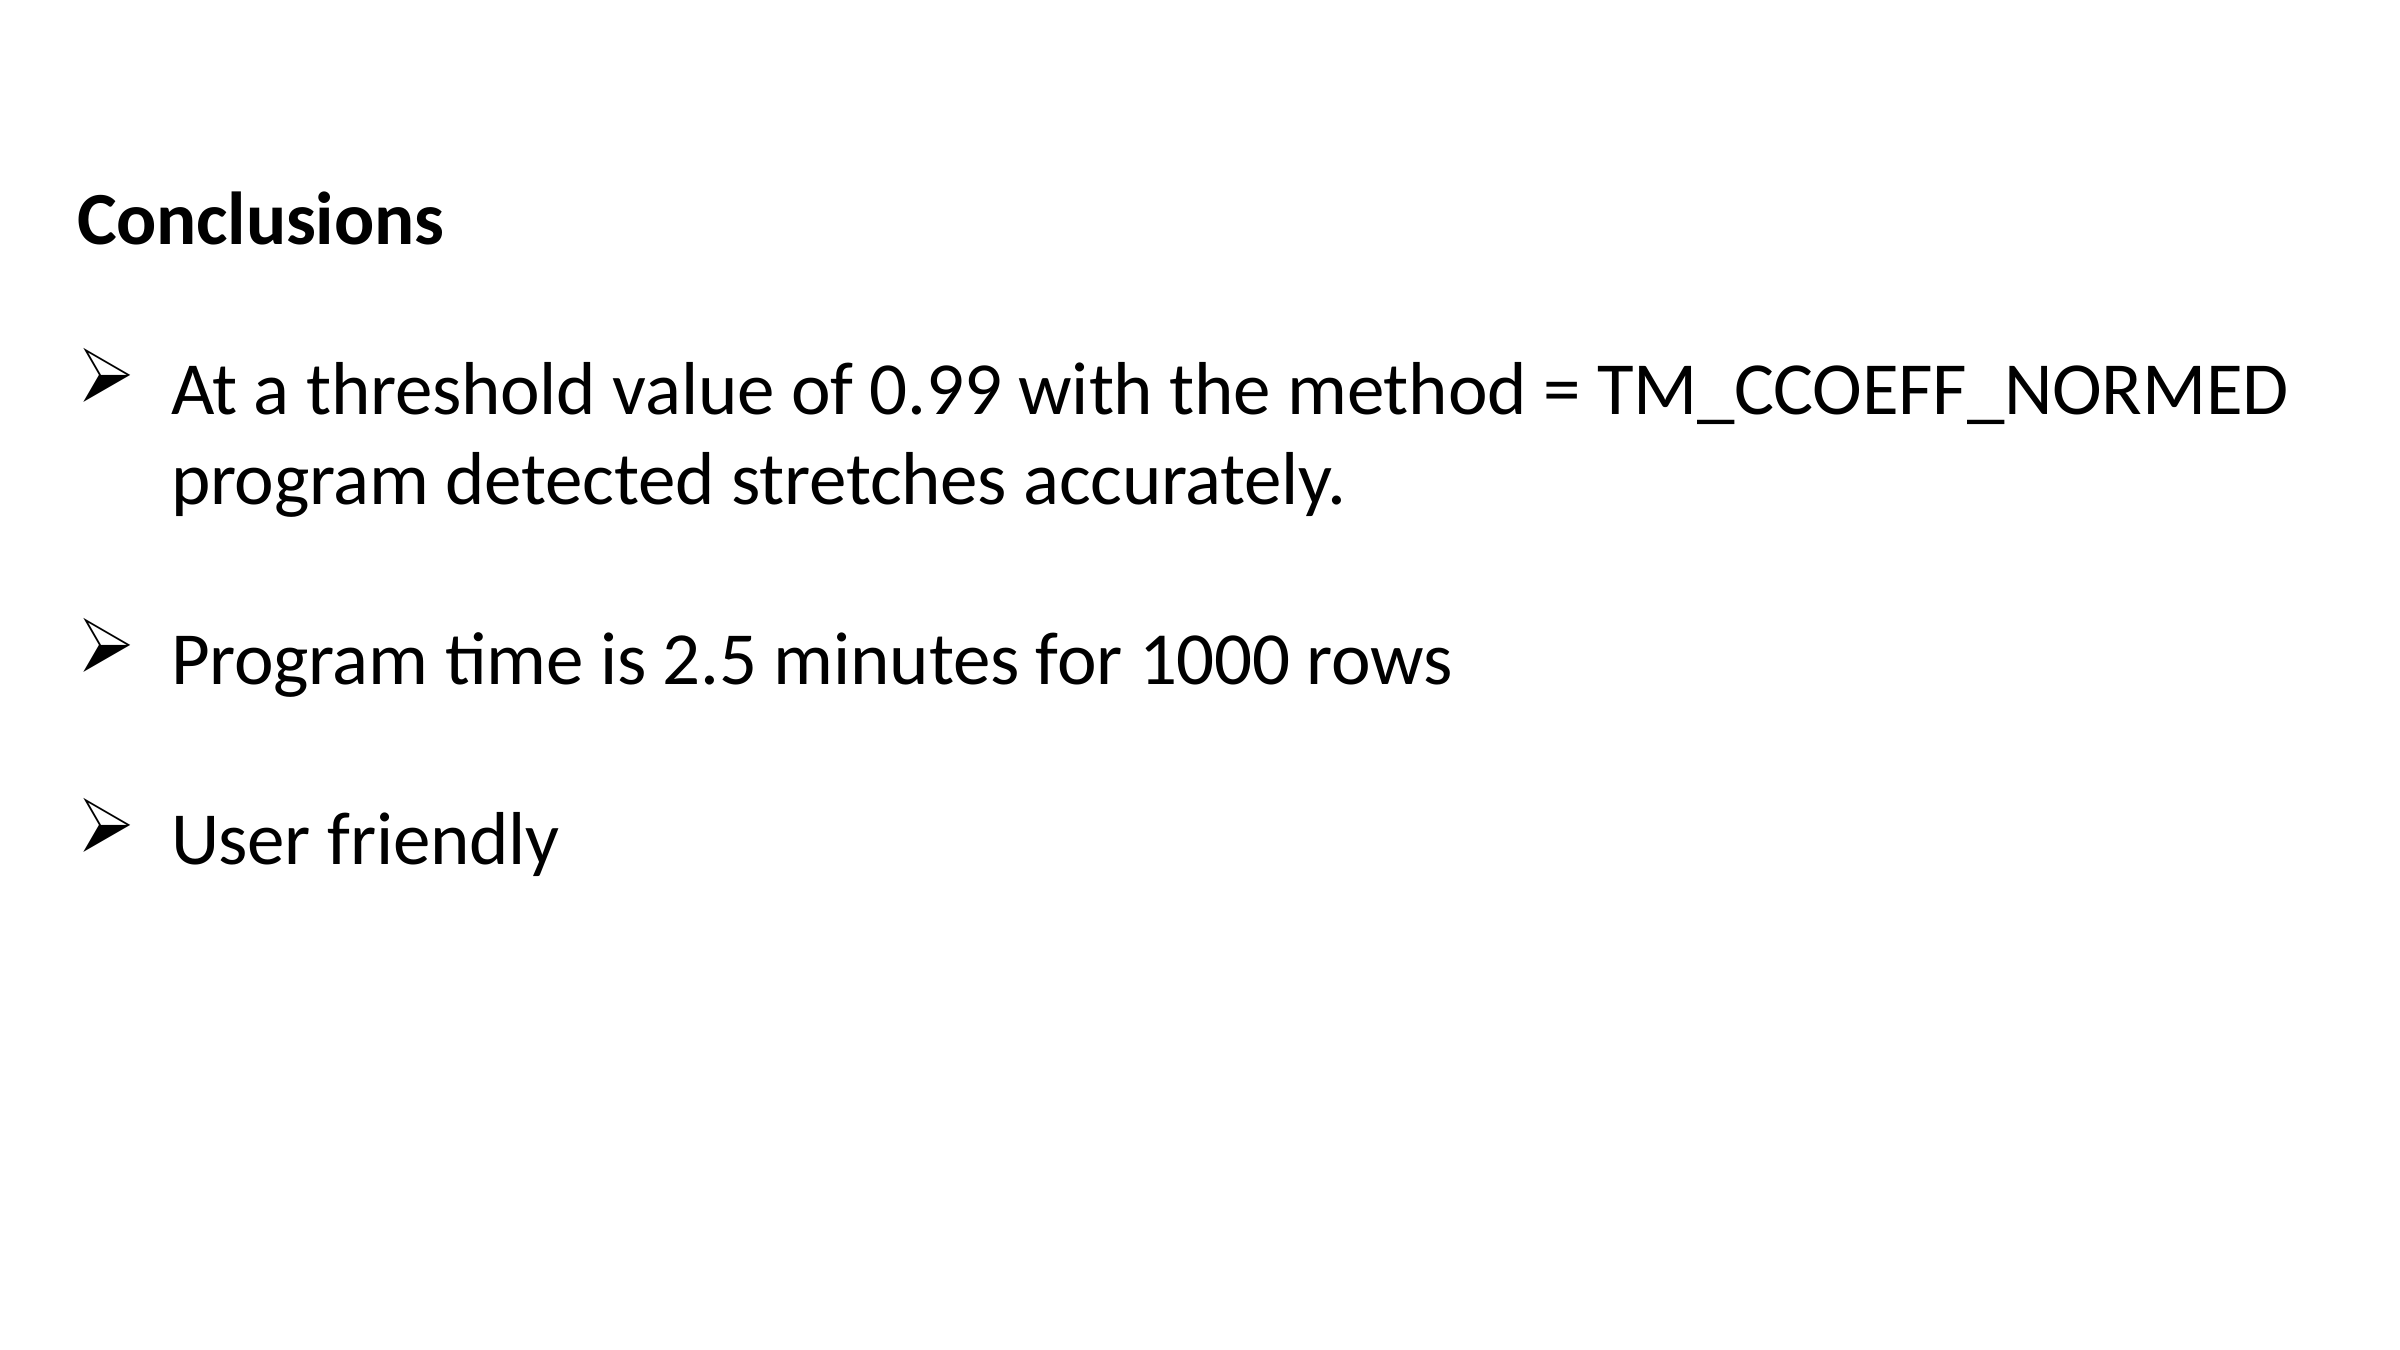

Conclusions

At a threshold value of 0.99 with the method = TM_CCOEFF_NORMED program detected stretches accurately.

Program time is 2.5 minutes for 1000 rows

User friendly